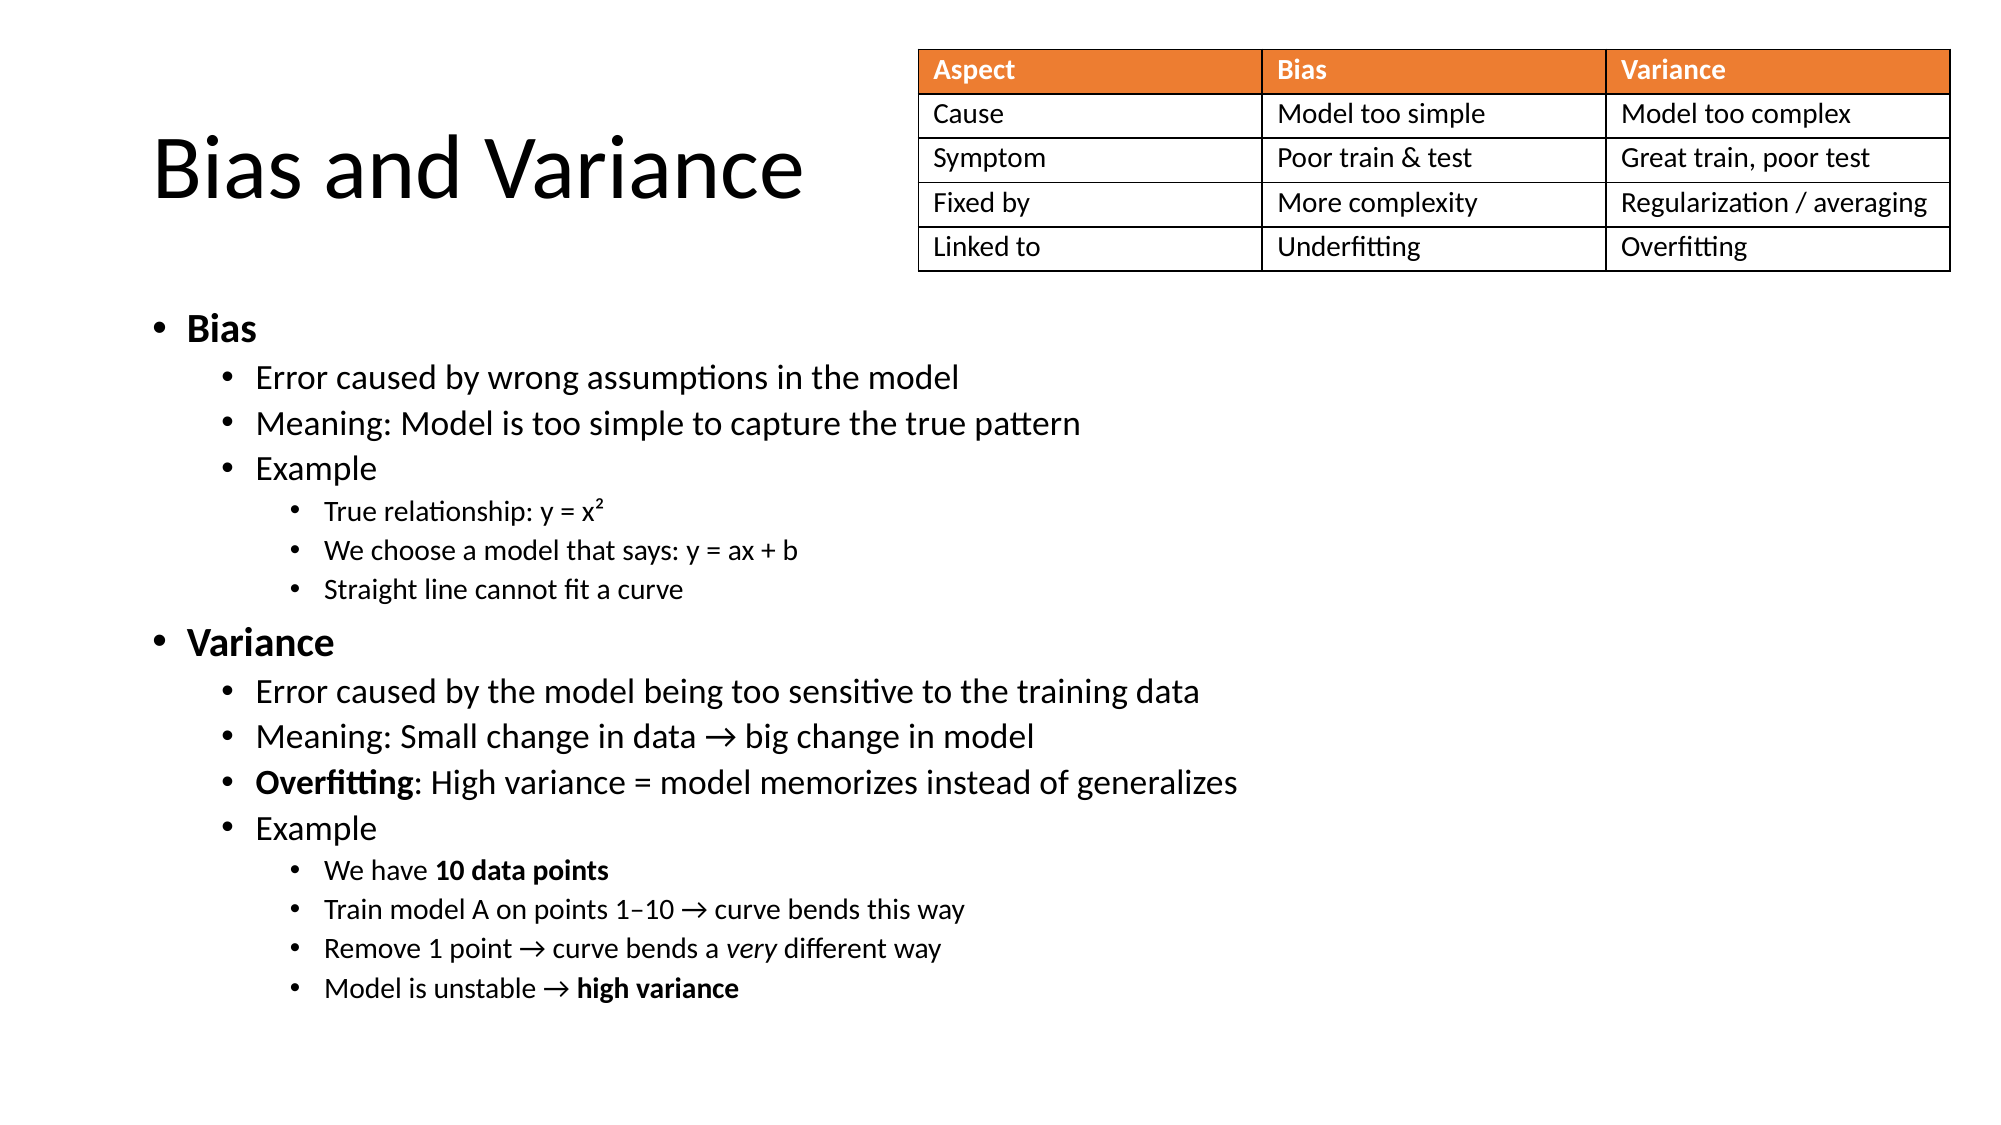

| Aspect | Bias | Variance |
| --- | --- | --- |
| Cause | Model too simple | Model too complex |
| Symptom | Poor train & test | Great train, poor test |
| Fixed by | More complexity | Regularization / averaging |
| Linked to | Underfitting | Overfitting |
# Bias and Variance
Bias
Error caused by wrong assumptions in the model
Meaning: Model is too simple to capture the true pattern
Example
True relationship: y = x²
We choose a model that says: y = ax + b
Straight line cannot fit a curve
Variance
Error caused by the model being too sensitive to the training data
Meaning: Small change in data → big change in model
Overfitting: High variance = model memorizes instead of generalizes
Example
We have 10 data points
Train model A on points 1–10 → curve bends this way
Remove 1 point → curve bends a very different way
Model is unstable → high variance